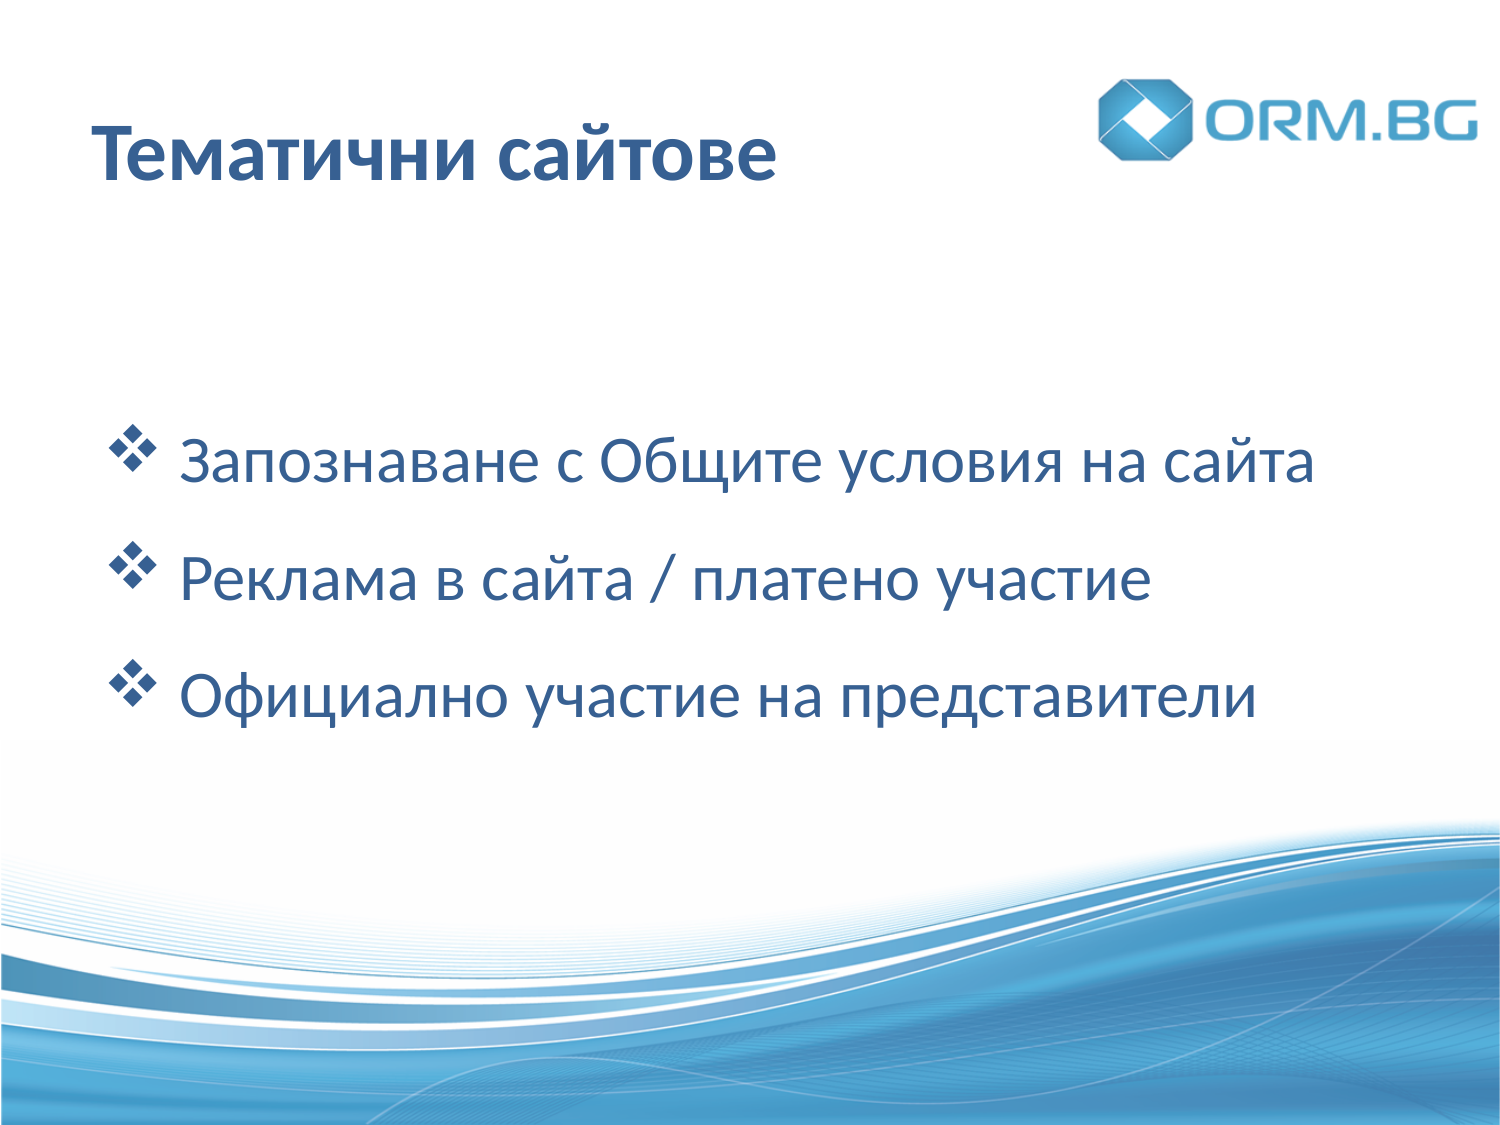

# Тематични сайтове
 Запознаване с Общите условия на сайта
 Реклама в сайта / платено участие
 Официално участие на представители